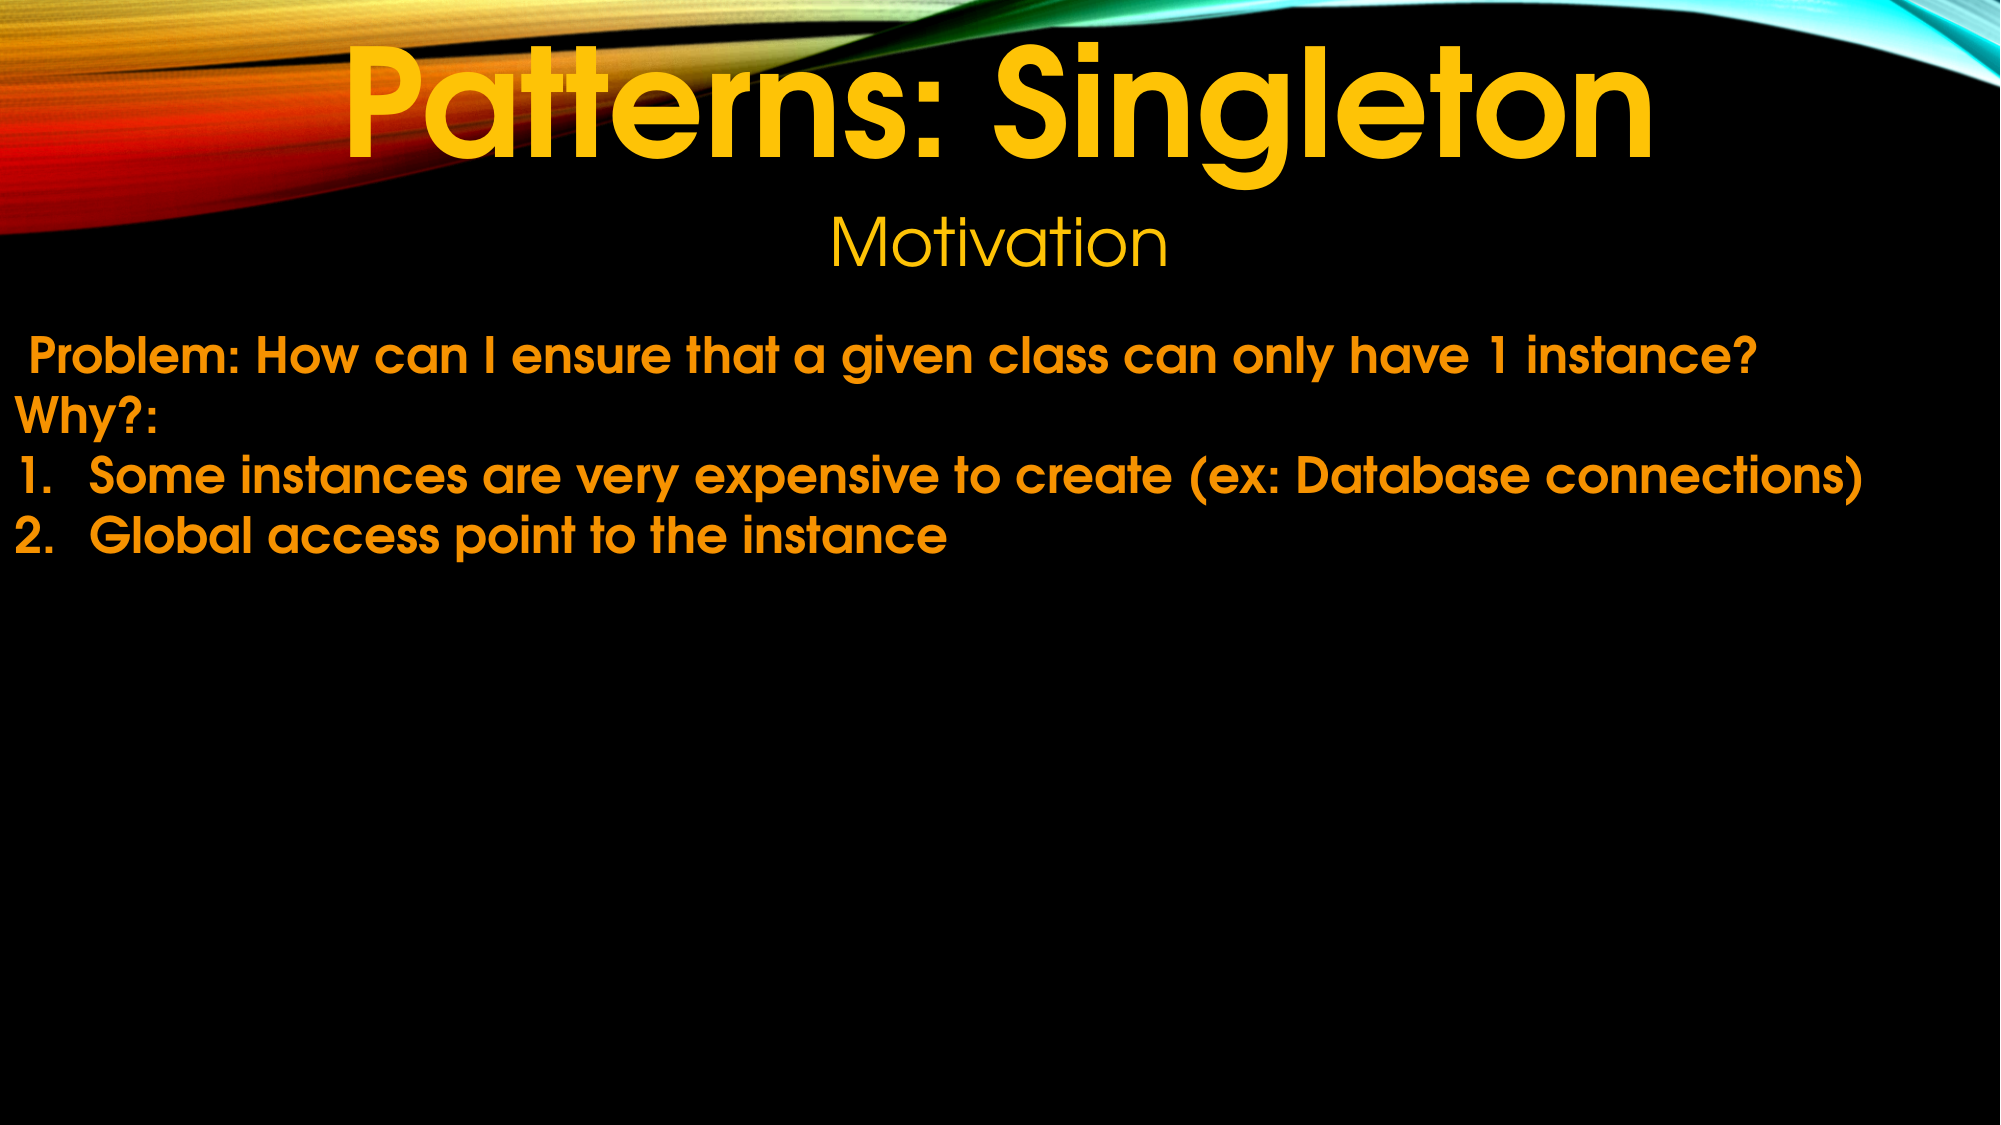

Patterns: Singleton
Motivation
 Problem: How can I ensure that a given class can only have 1 instance?
Why?:
Some instances are very expensive to create (ex: Database connections)
Global access point to the instance